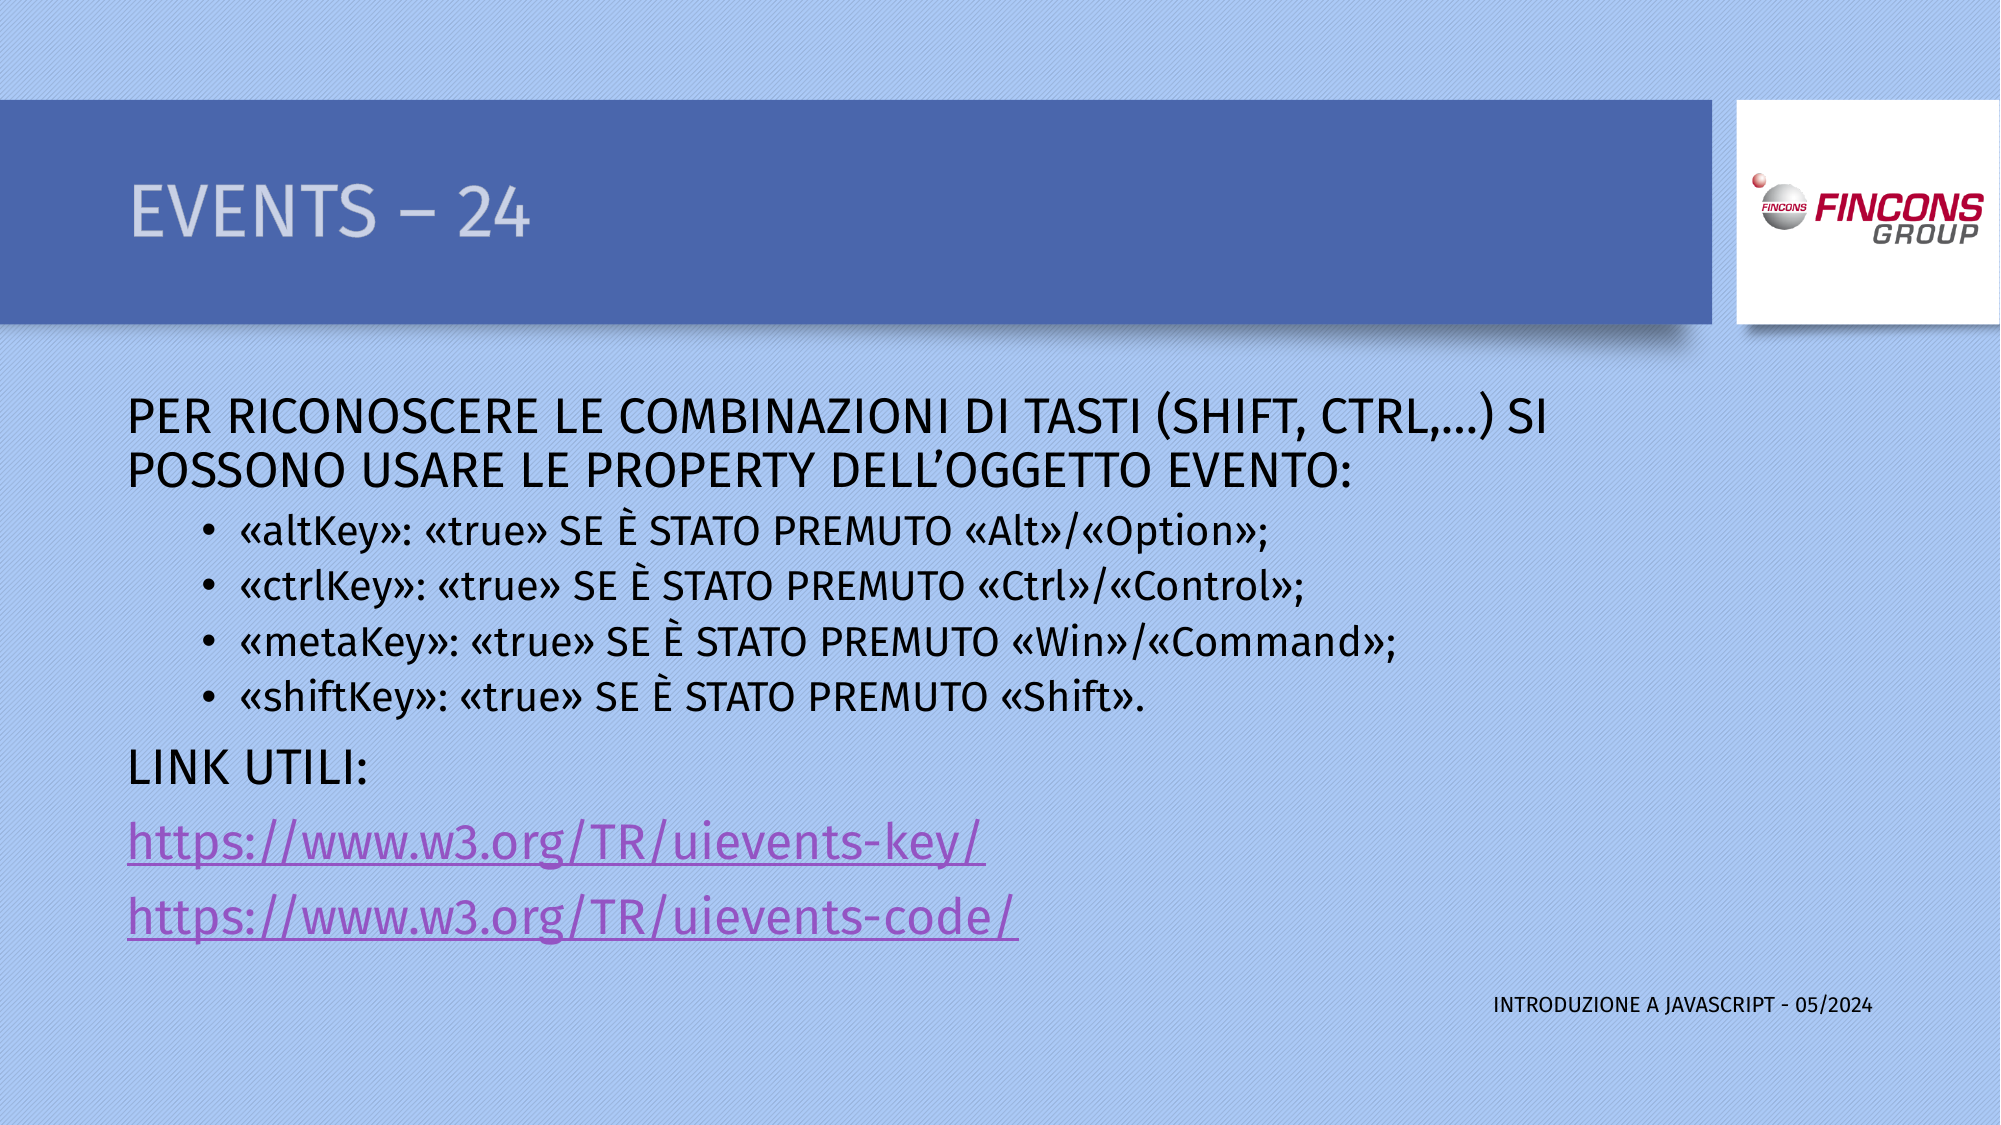

# EVENTS – 24
PER RICONOSCERE LE COMBINAZIONI DI TASTI (SHIFT, CTRL,…) SI POSSONO USARE LE PROPERTY DELL’OGGETTO EVENTO:
«altKey»: «true» SE È STATO PREMUTO «Alt»/«Option»;
«ctrlKey»: «true» SE È STATO PREMUTO «Ctrl»/«Control»;
«metaKey»: «true» SE È STATO PREMUTO «Win»/«Command»;
«shiftKey»: «true» SE È STATO PREMUTO «Shift».
LINK UTILI:
https://www.w3.org/TR/uievents-key/
https://www.w3.org/TR/uievents-code/
INTRODUZIONE A JAVASCRIPT - 05/2024